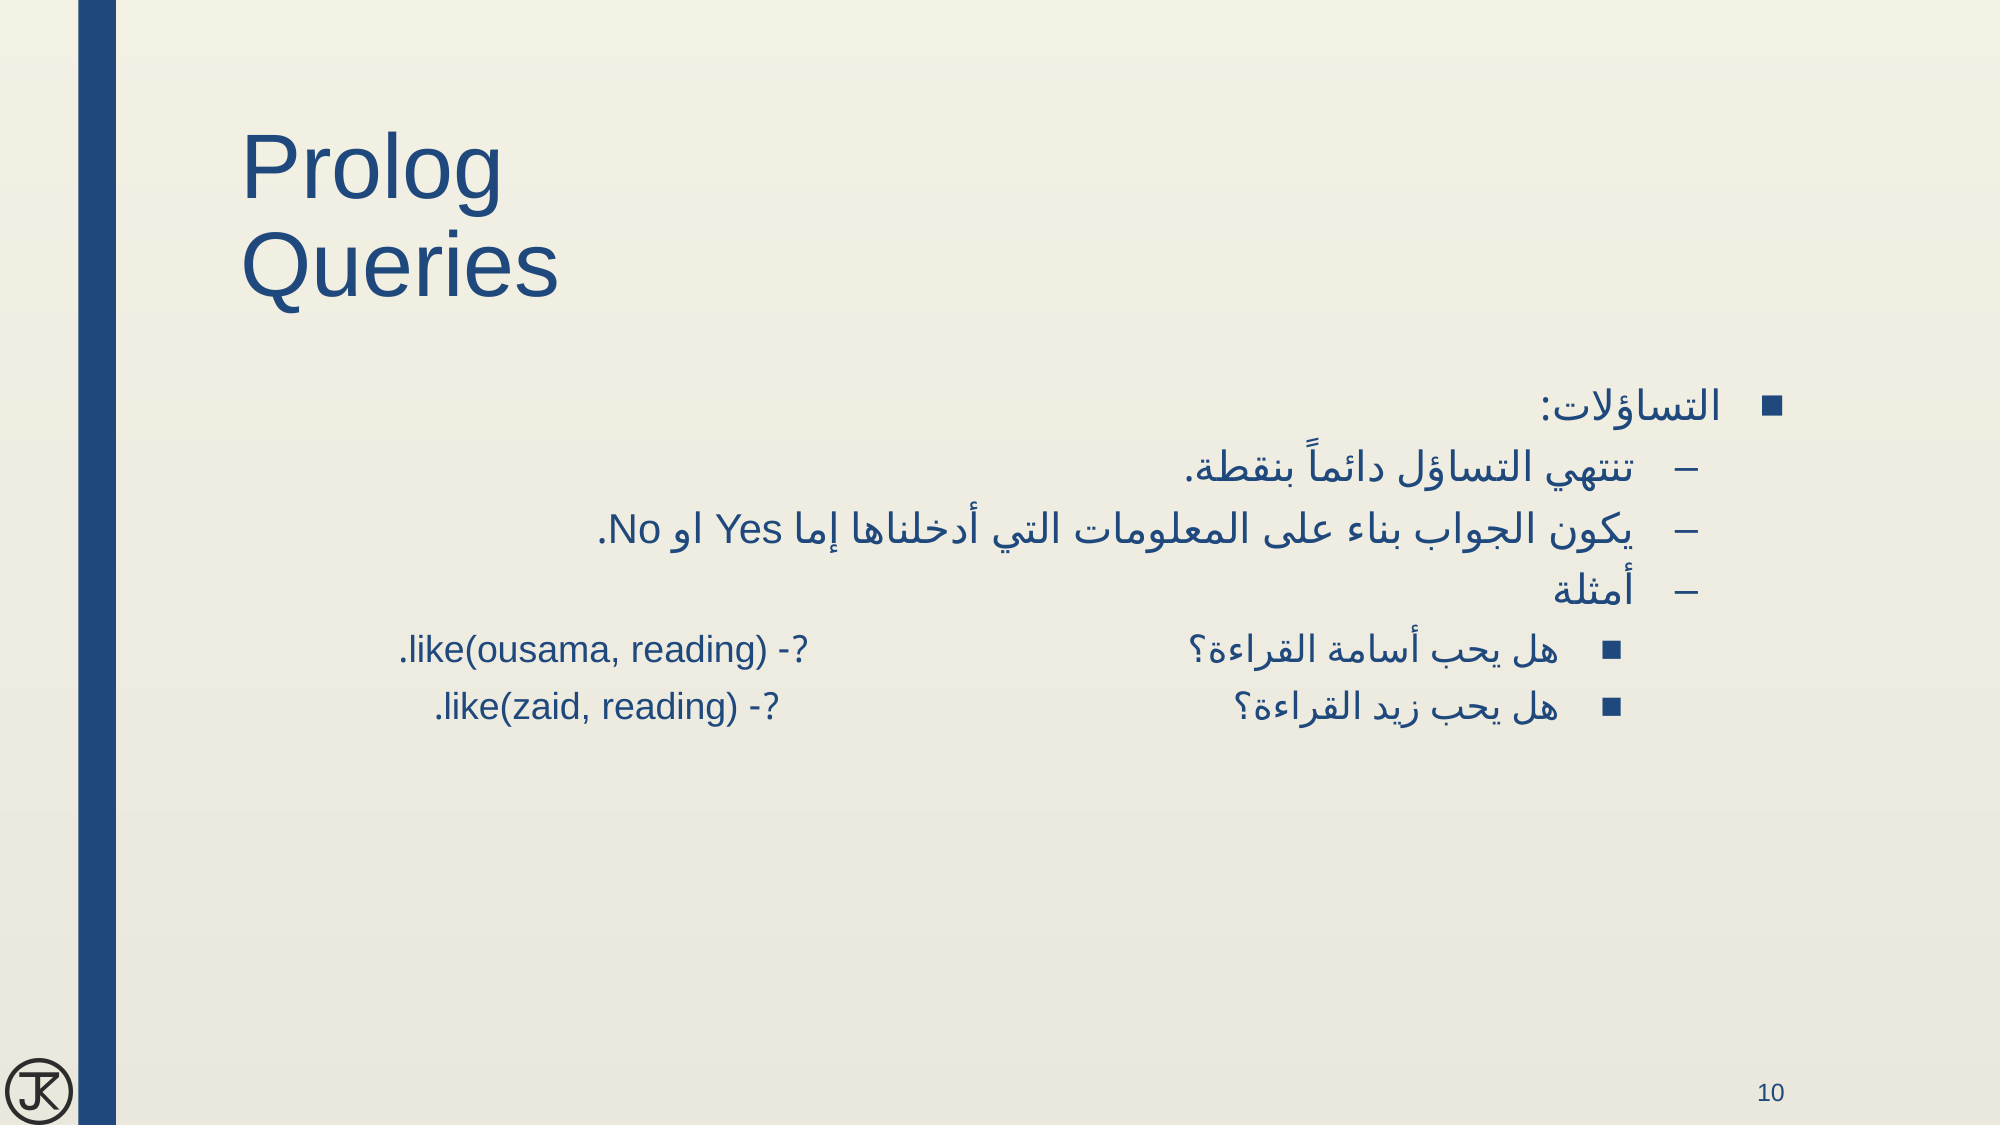

# Prolog Queries
التساؤلات:
تنتهي التساؤل دائماً بنقطة.
يكون الجواب بناء على المعلومات التي أدخلناها إما Yes او No.
أمثلة
هل يحب أسامة القراءة؟				?- like(ousama, reading).
هل يحب زيد القراءة؟				   ?- like(zaid, reading).
10